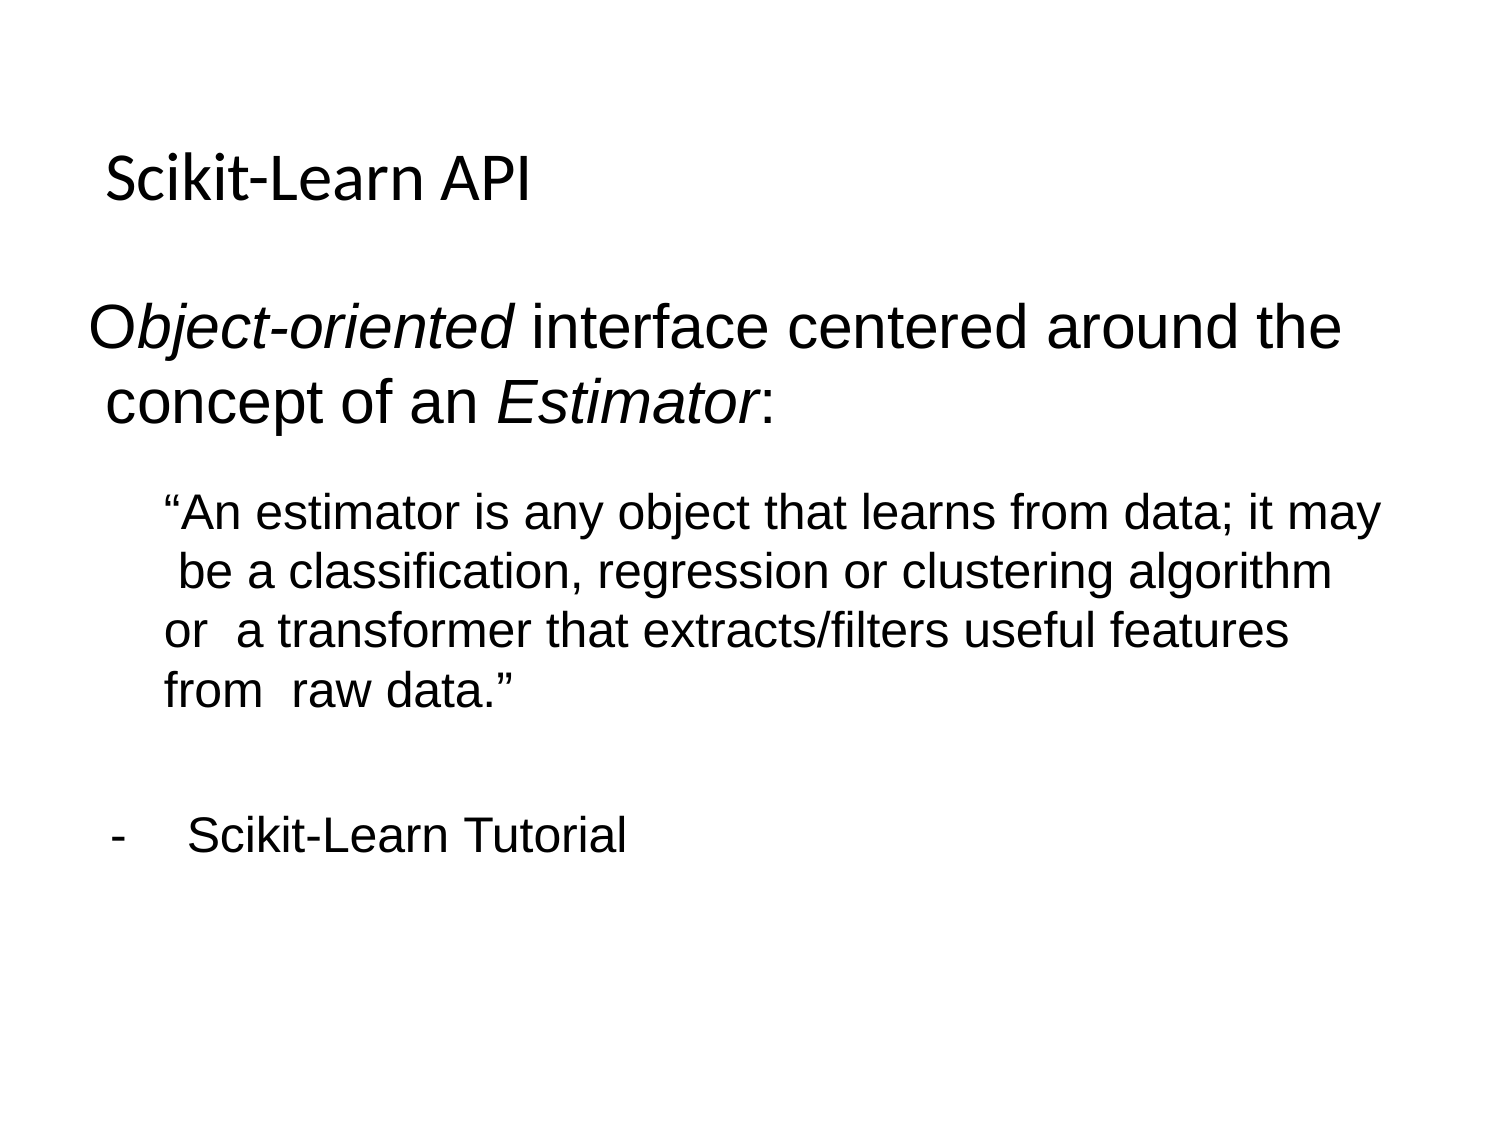

# Scikit-Learn API
Object-oriented interface centered around the  concept of an Estimator:
“An estimator is any object that learns from data; it may  be a classification, regression or clustering algorithm or  a transformer that extracts/filters useful features from  raw data.”

-	Scikit-Learn Tutorial